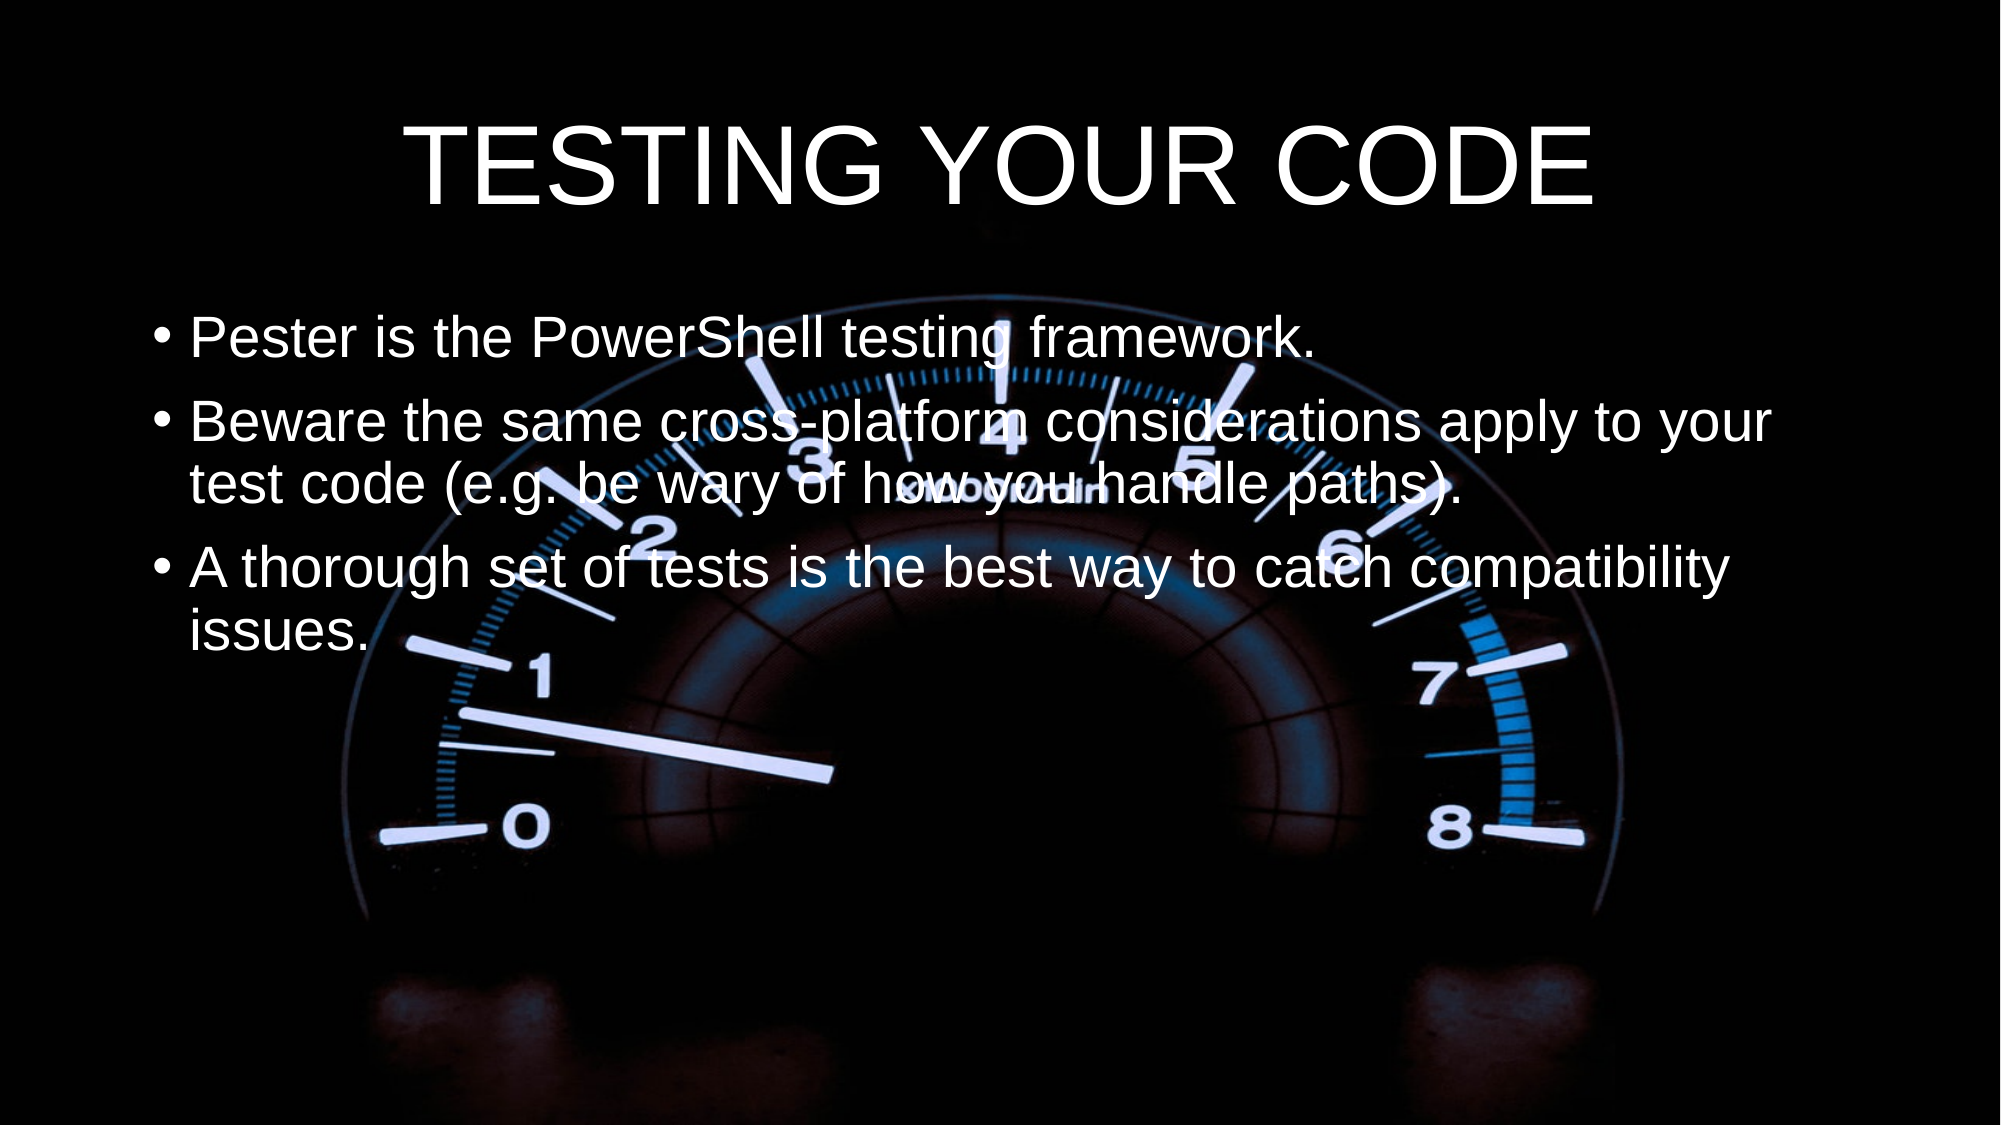

# TESTING YOUR CODE
Pester is the PowerShell testing framework.
Beware the same cross-platform considerations apply to your test code (e.g. be wary of how you handle paths).
A thorough set of tests is the best way to catch compatibility issues.